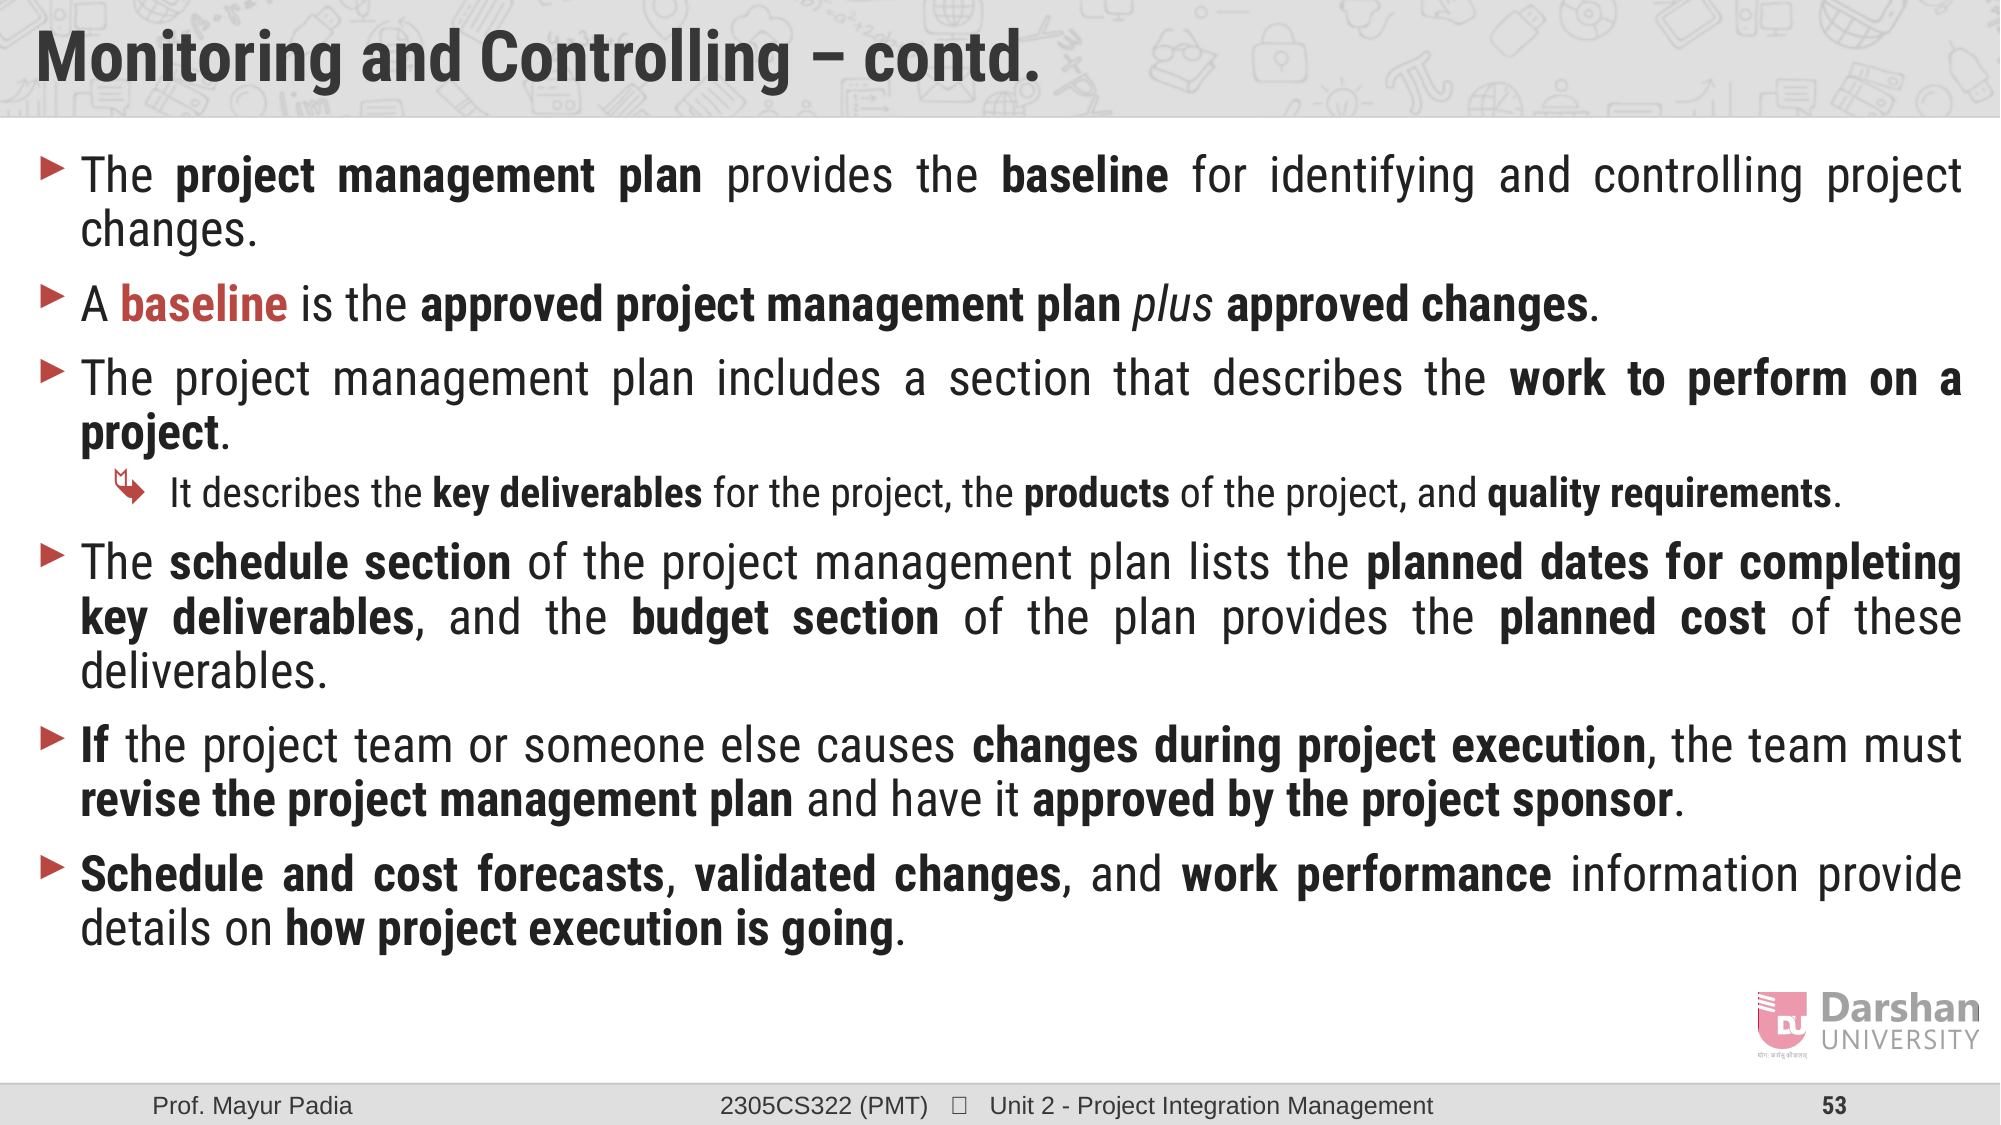

# Monitoring and Controlling – contd.
The project management plan provides the baseline for identifying and controlling project changes.
A baseline is the approved project management plan plus approved changes.
The project management plan includes a section that describes the work to perform on a project.
It describes the key deliverables for the project, the products of the project, and quality requirements.
The schedule section of the project management plan lists the planned dates for completing key deliverables, and the budget section of the plan provides the planned cost of these deliverables.
If the project team or someone else causes changes during project execution, the team must revise the project management plan and have it approved by the project sponsor.
Schedule and cost forecasts, validated changes, and work performance information provide details on how project execution is going.